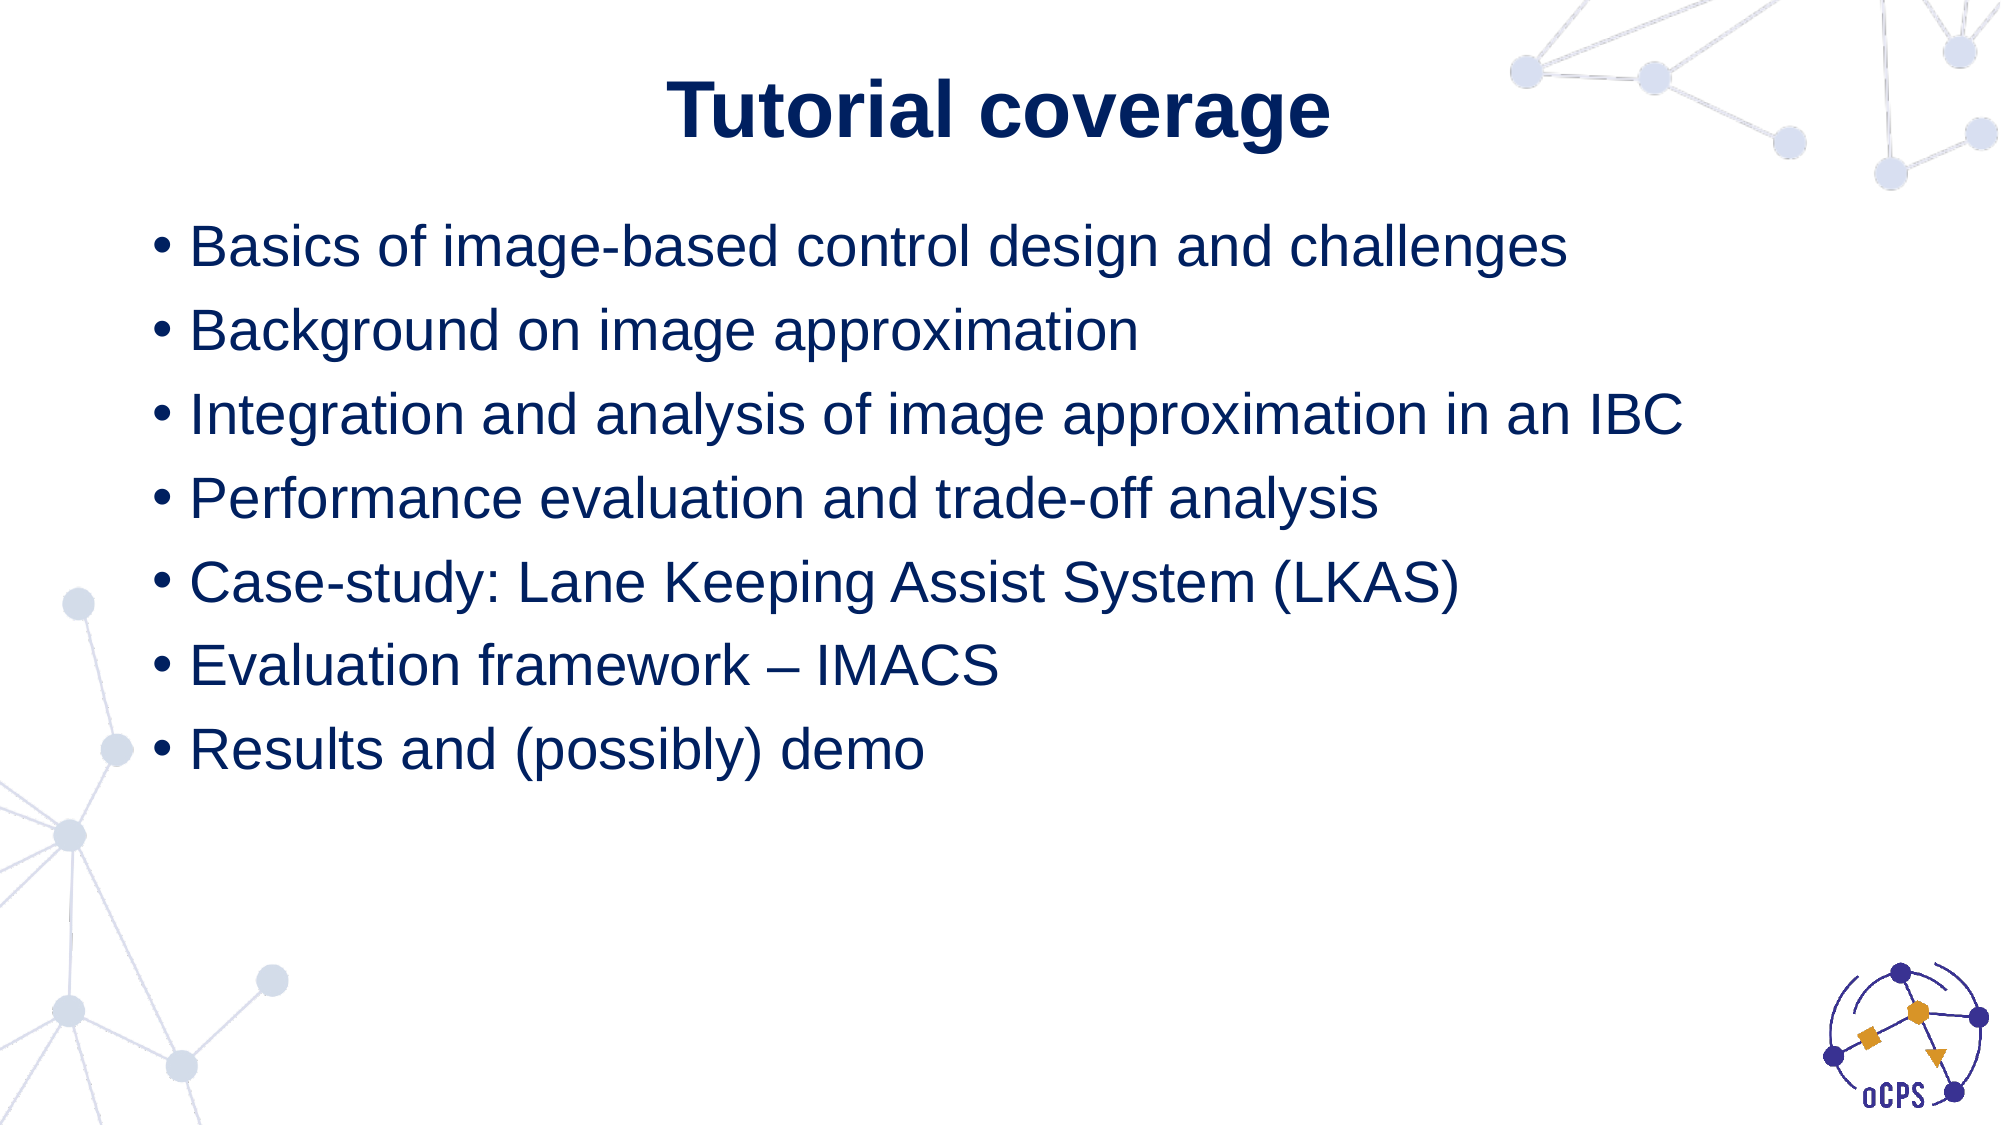

# Tutorial coverage
Basics of image-based control design and challenges
Background on image approximation
Integration and analysis of image approximation in an IBC
Performance evaluation and trade-off analysis
Case-study: Lane Keeping Assist System (LKAS)
Evaluation framework – IMACS
Results and (possibly) demo